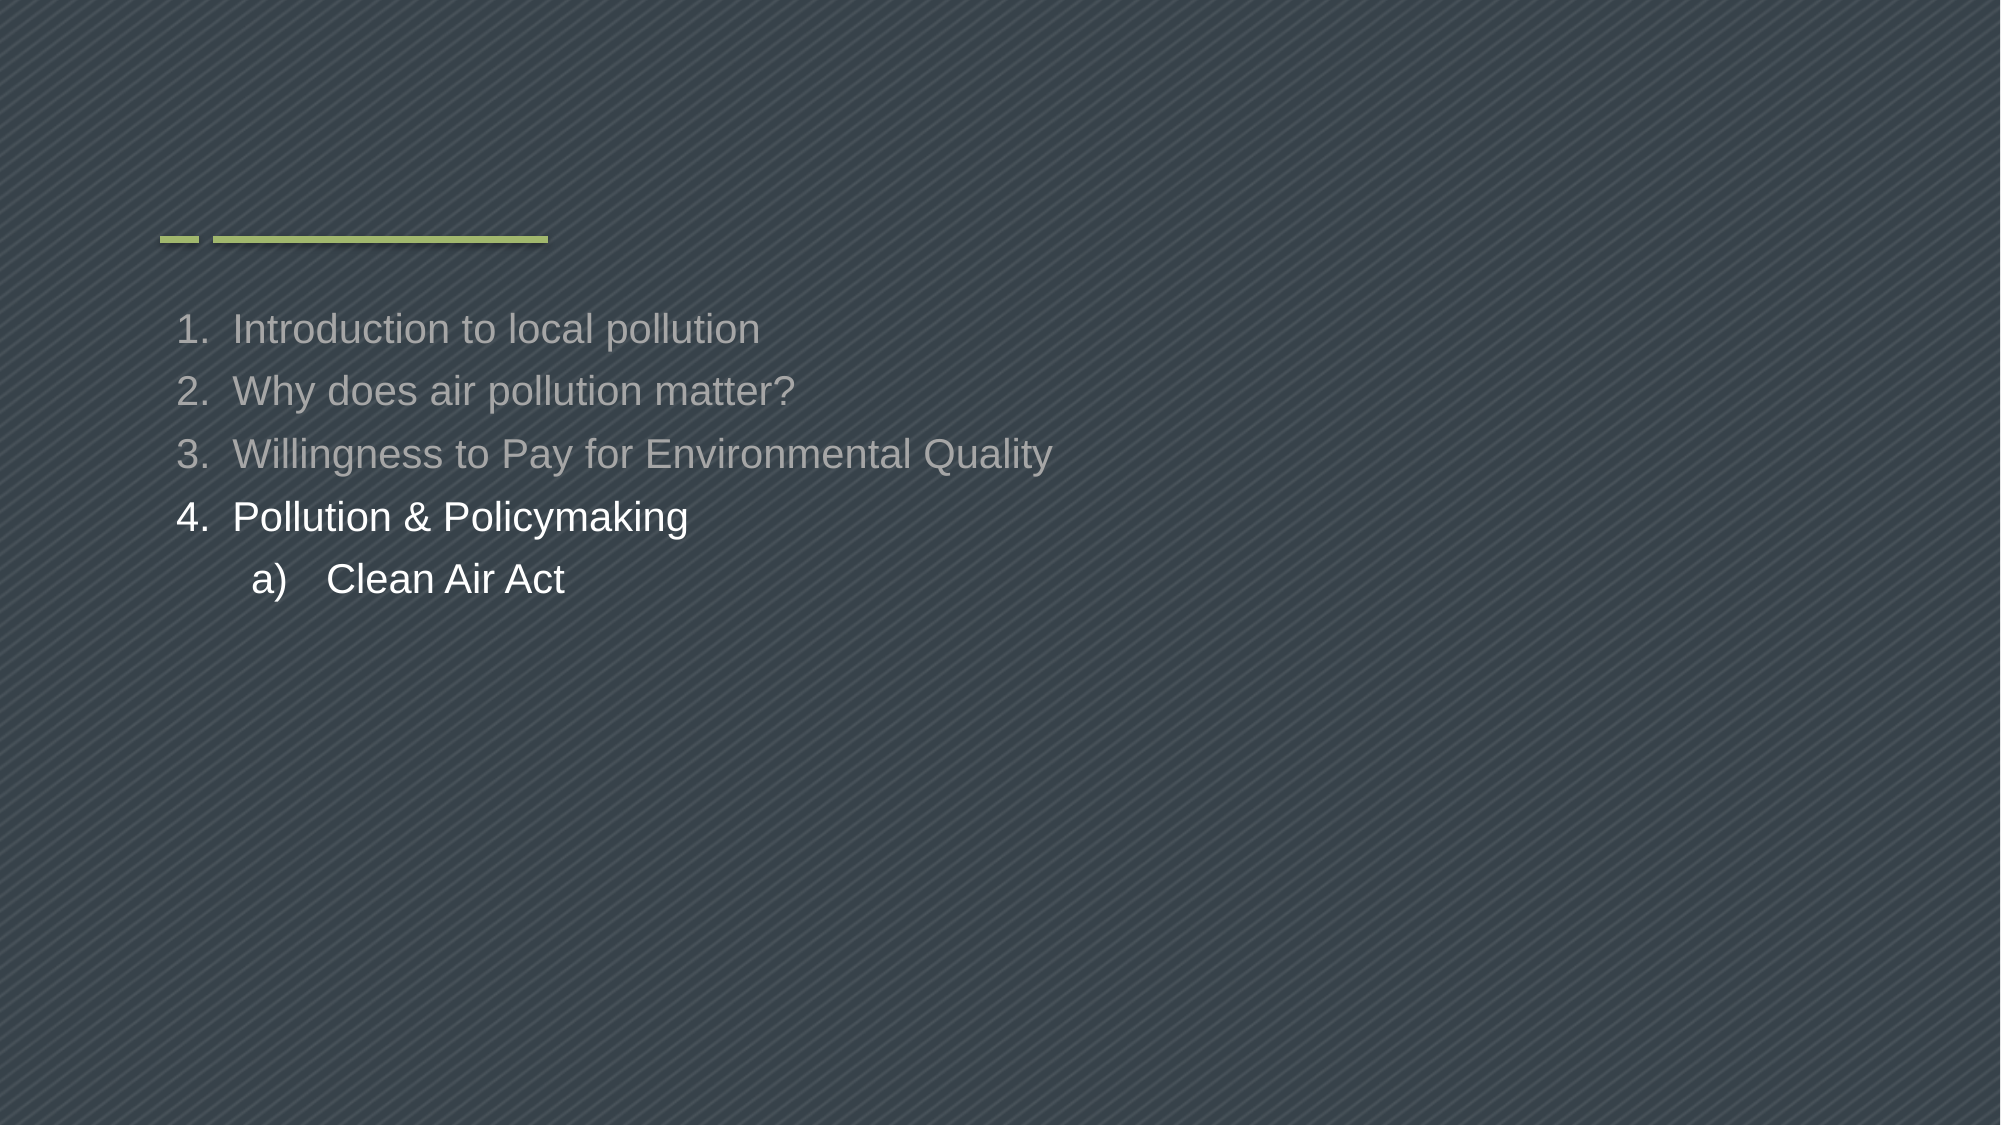

Introduction to local pollution
Why does air pollution matter?
Willingness to Pay for Environmental Quality
Pollution & Policymaking
Clean Air Act